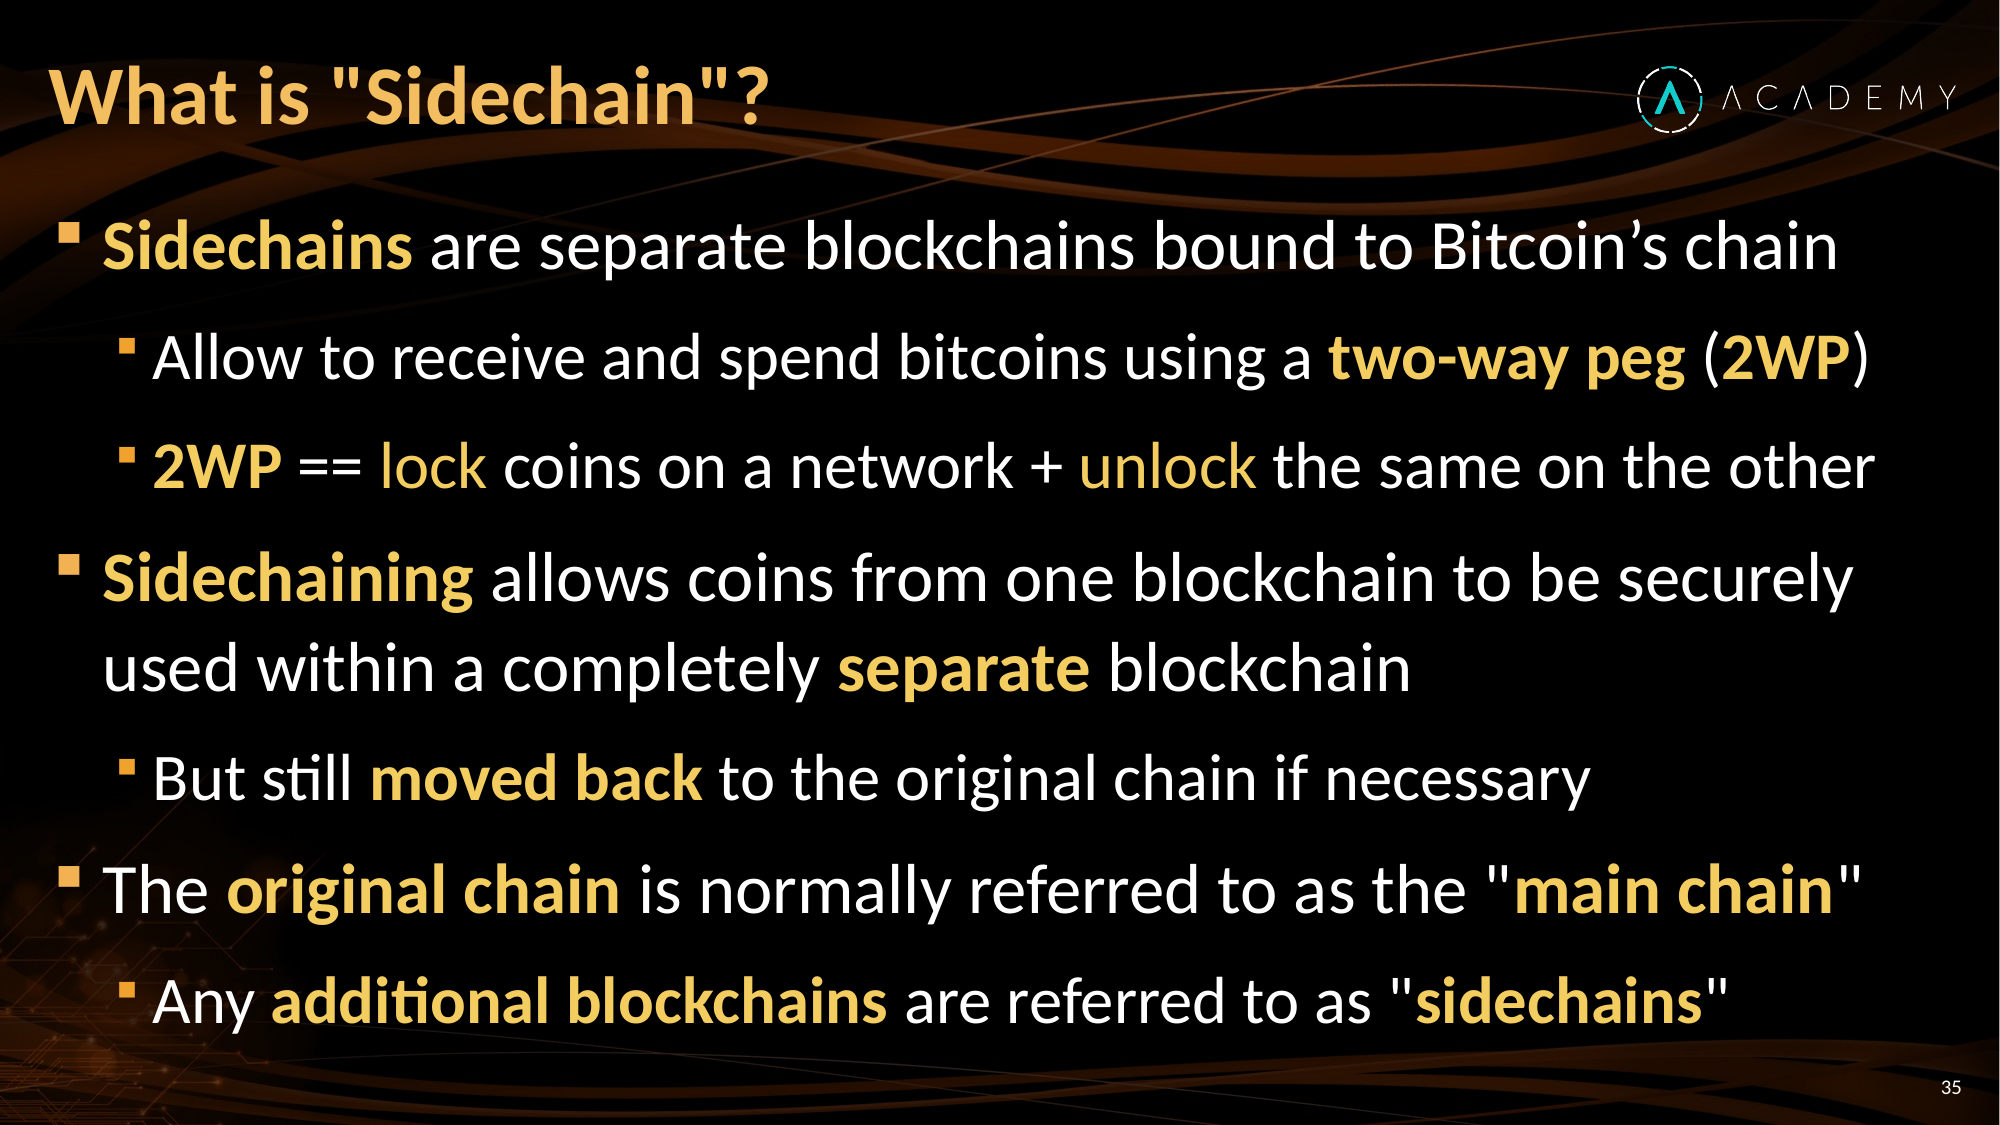

# What is "Sidechain"?
Sidechains are separate blockchains bound to Bitcoin’s chain
Allow to receive and spend bitcoins using a two-way peg (2WP)
2WP == lock coins on a network + unlock the same on the other
Sidechaining allows coins from one blockchain to be securely used within a completely separate blockchain
But still moved back to the original chain if necessary
The original chain is normally referred to as the "main chain"
Any additional blockchains are referred to as "sidechains"
35